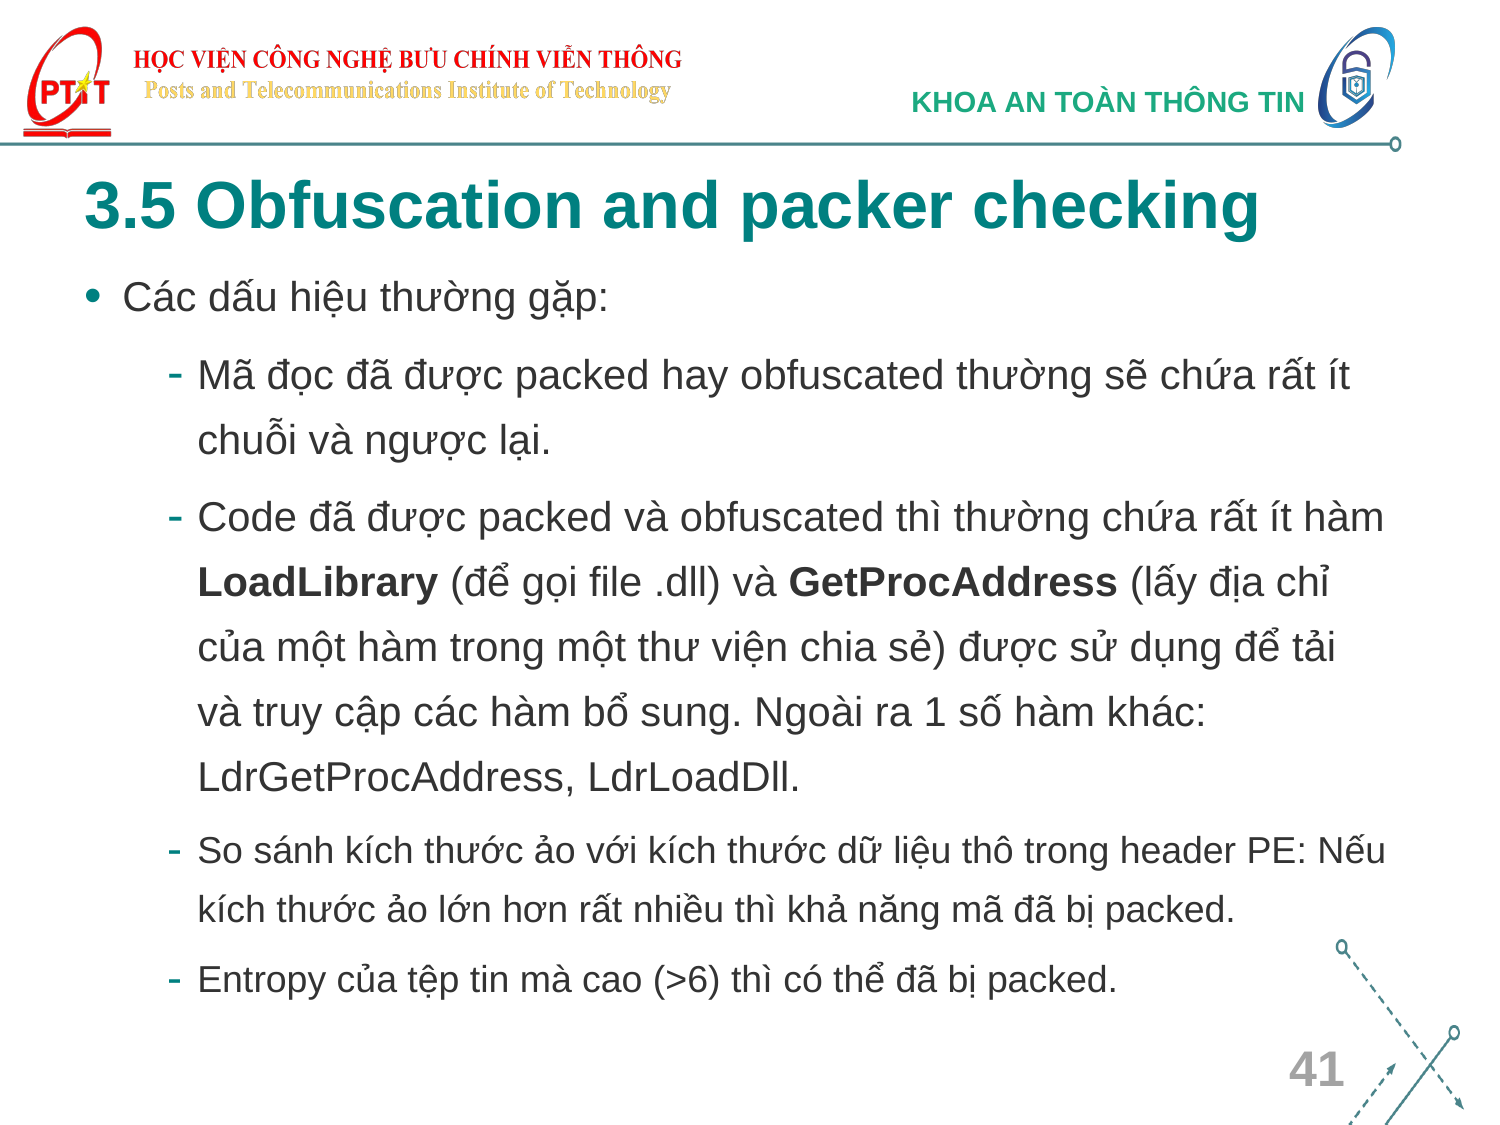

# 3.5 Obfuscation and packer checking
Các dấu hiệu thường gặp:
Mã đọc đã được packed hay obfuscated thường sẽ chứa rất ít chuỗi và ngược lại.
Code đã được packed và obfuscated thì thường chứa rất ít hàm LoadLibrary (để gọi file .dll) và GetProcAddress (lấy địa chỉ của một hàm trong một thư viện chia sẻ) được sử dụng để tải và truy cập các hàm bổ sung. Ngoài ra 1 số hàm khác: LdrGetProcAddress, LdrLoadDll.
So sánh kích thước ảo với kích thước dữ liệu thô trong header PE: Nếu kích thước ảo lớn hơn rất nhiều thì khả năng mã đã bị packed.
Entropy của tệp tin mà cao (>6) thì có thể đã bị packed.